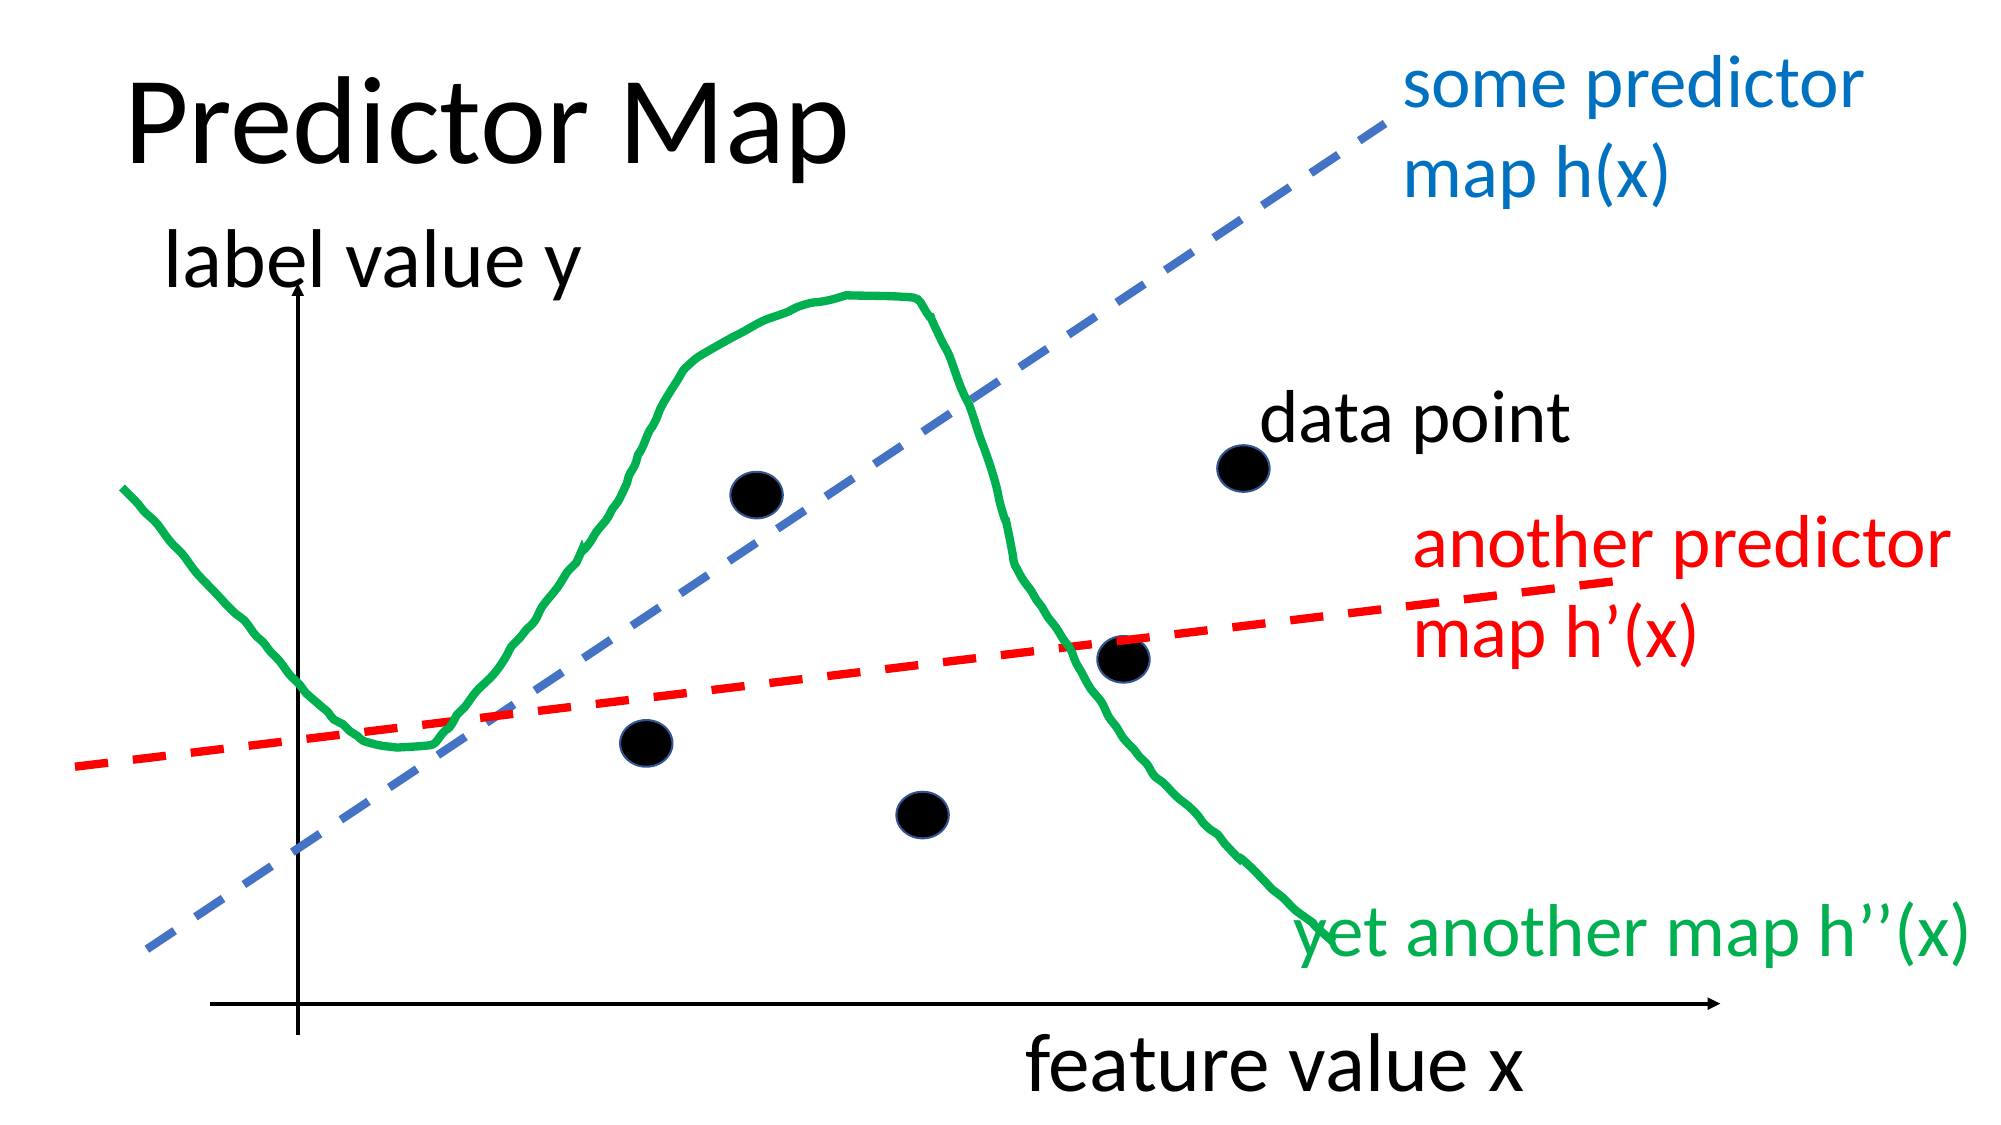

some predictor
map h(x)
# Predictor Map
label value y

data point

another predictor
map h’(x)

yet another map h’’(x)
feature value x